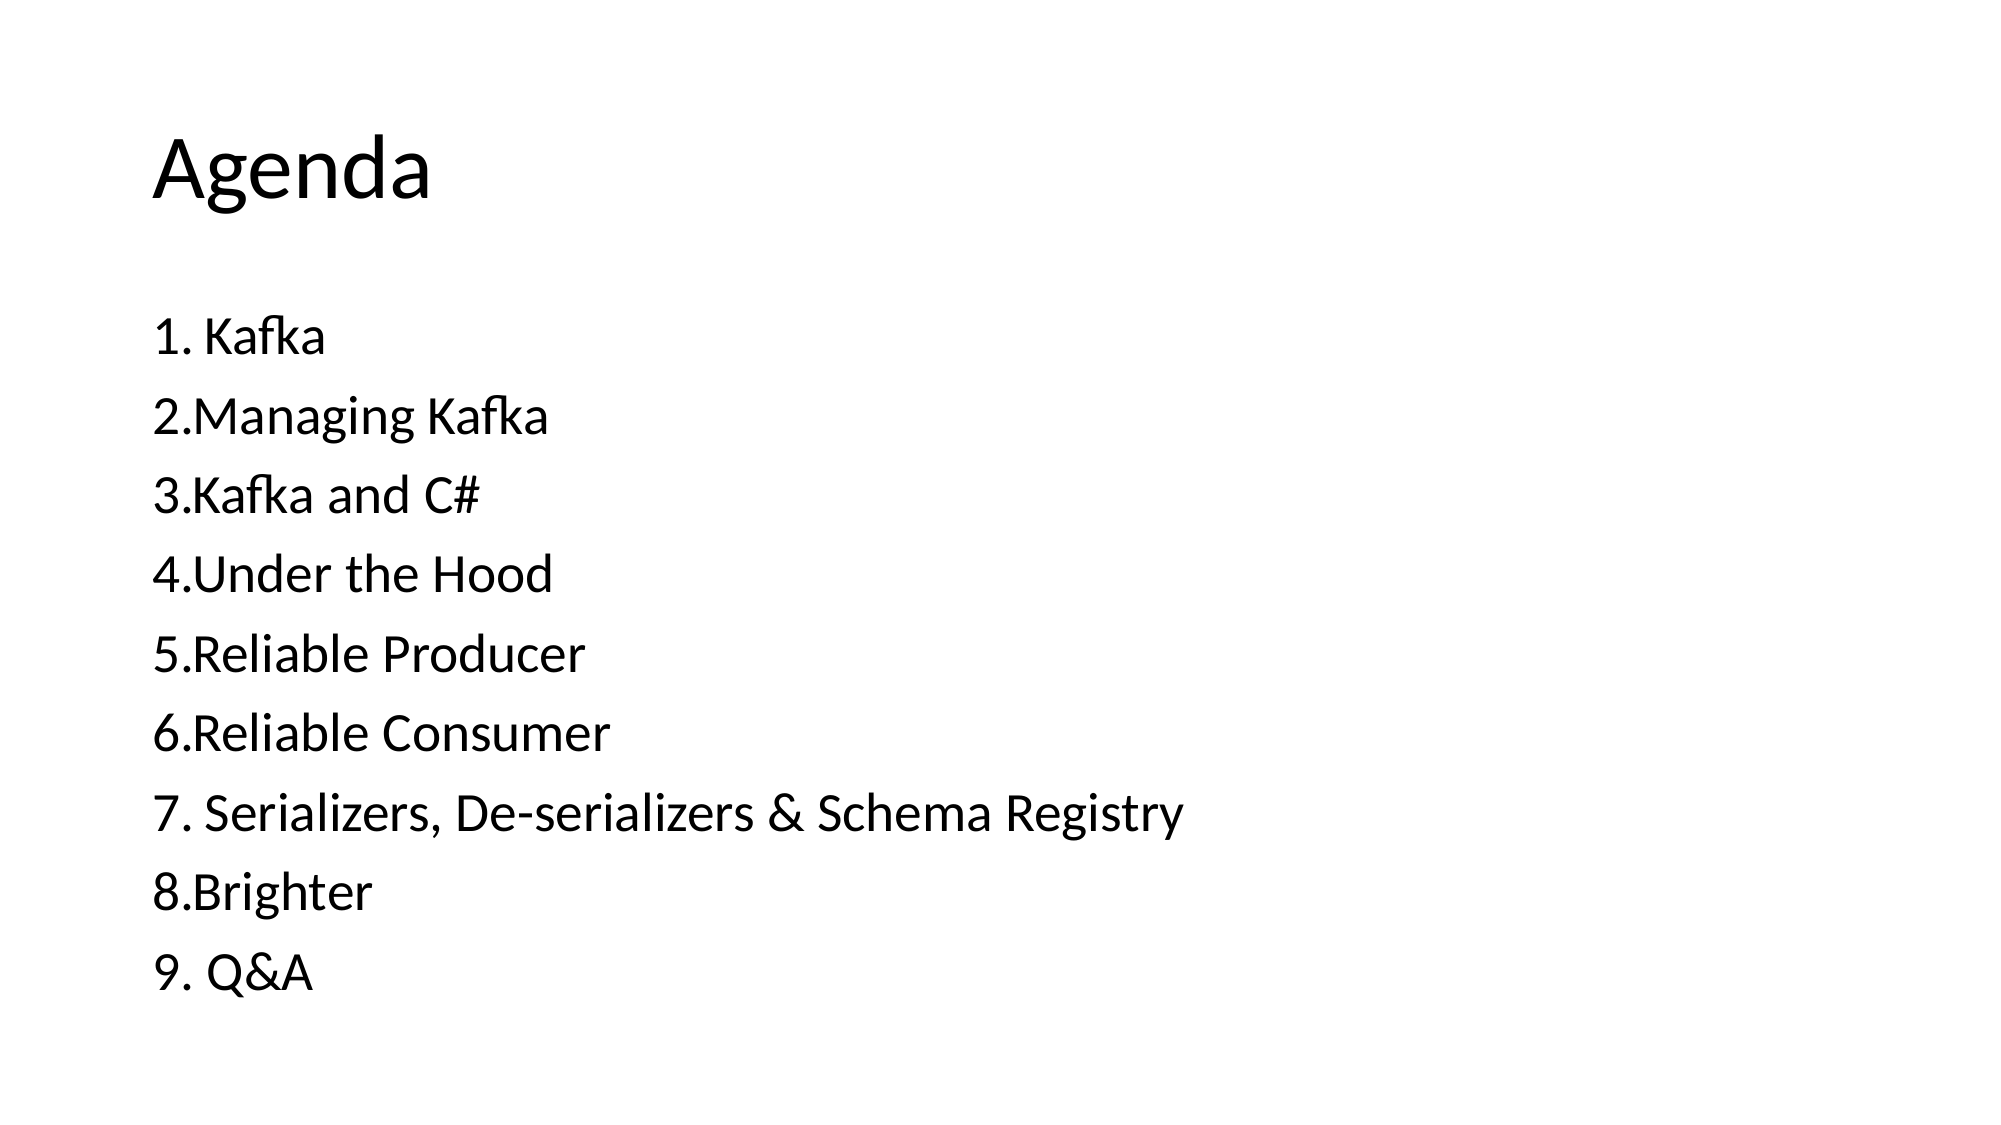

# Agenda
 Kafka
Managing Kafka
Kafka and C#
Under the Hood
Reliable Producer
Reliable Consumer
 Serializers, De-serializers & Schema Registry
Brighter
9. Q&A